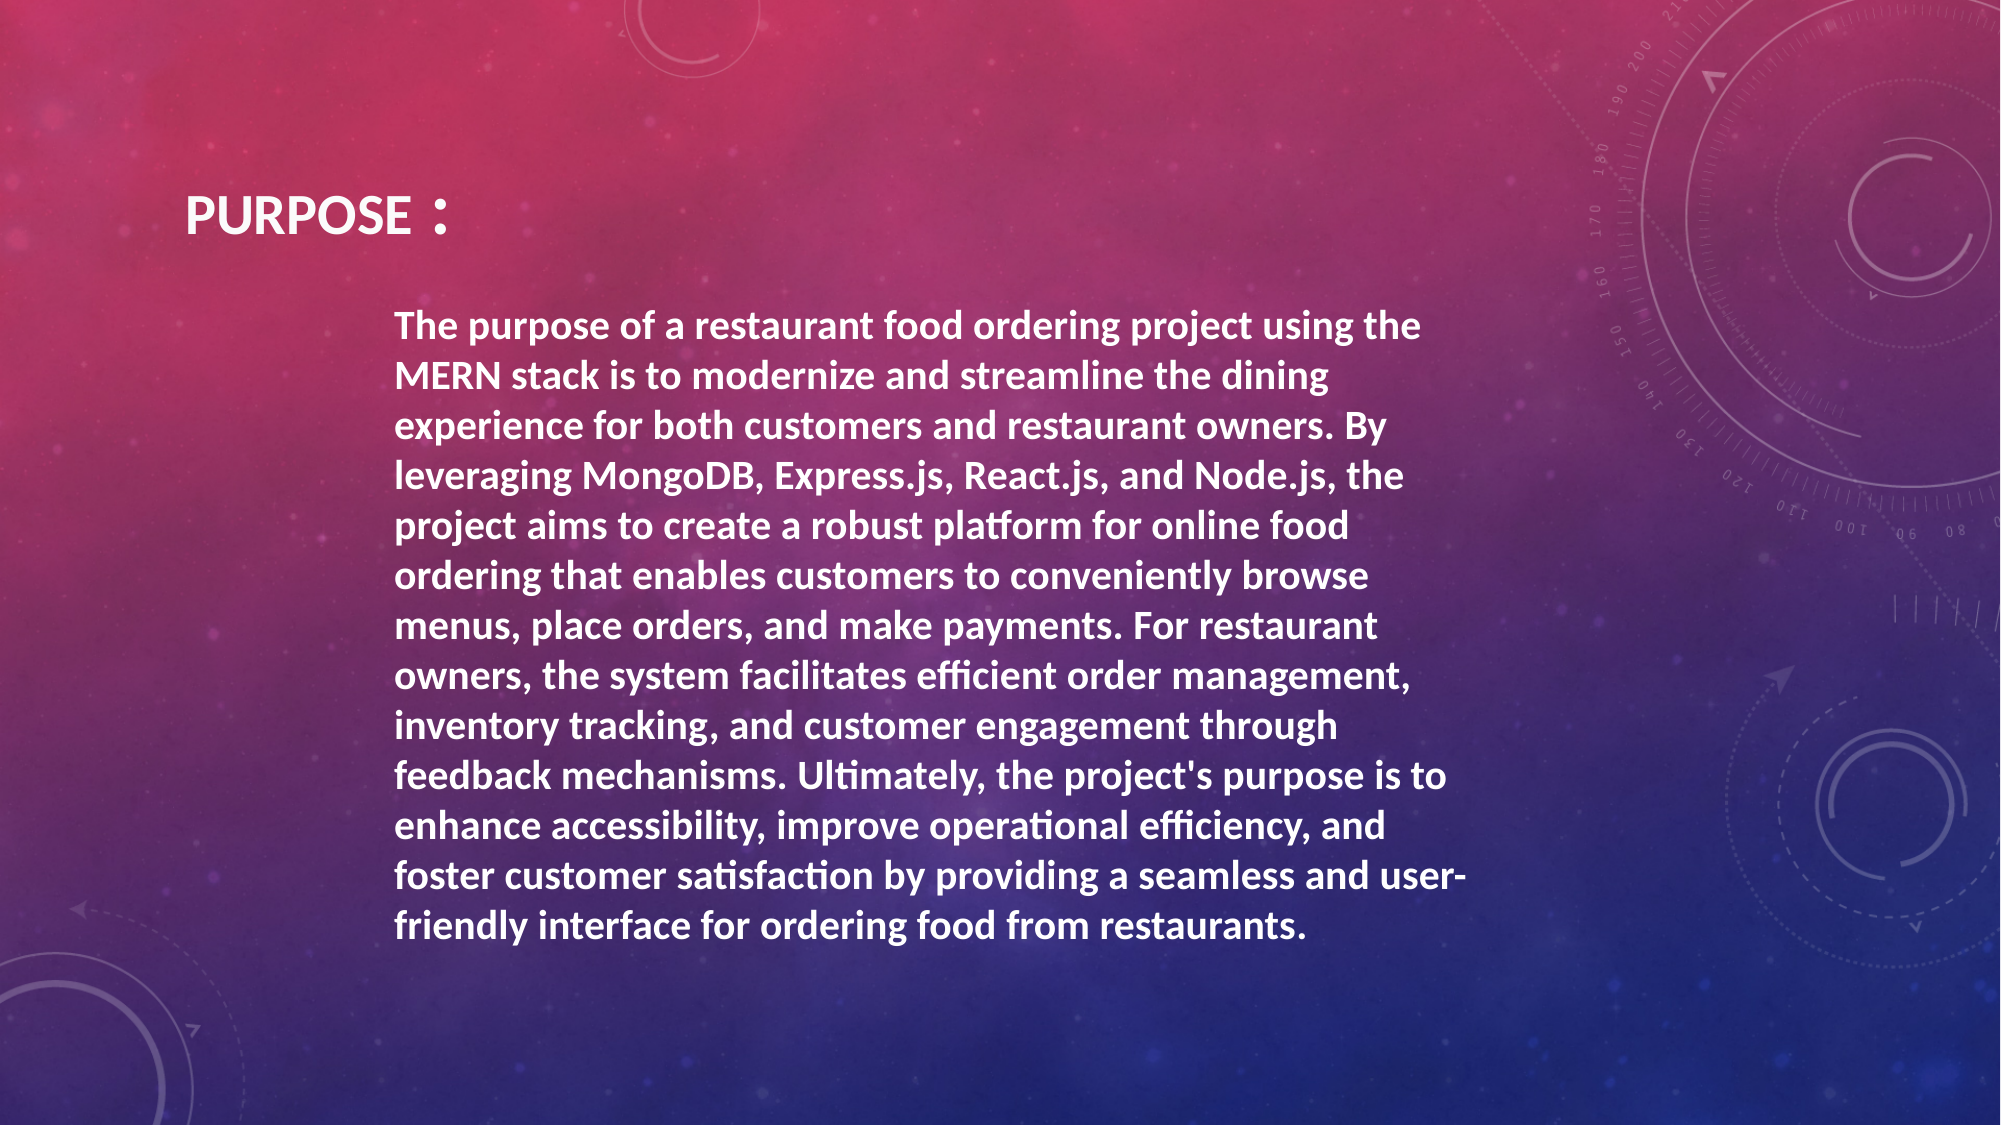

PURPOSE :
The purpose of a restaurant food ordering project using the MERN stack is to modernize and streamline the dining experience for both customers and restaurant owners. By leveraging MongoDB, Express.js, React.js, and Node.js, the project aims to create a robust platform for online food ordering that enables customers to conveniently browse menus, place orders, and make payments. For restaurant owners, the system facilitates efficient order management, inventory tracking, and customer engagement through feedback mechanisms. Ultimately, the project's purpose is to enhance accessibility, improve operational efficiency, and foster customer satisfaction by providing a seamless and user-friendly interface for ordering food from restaurants.